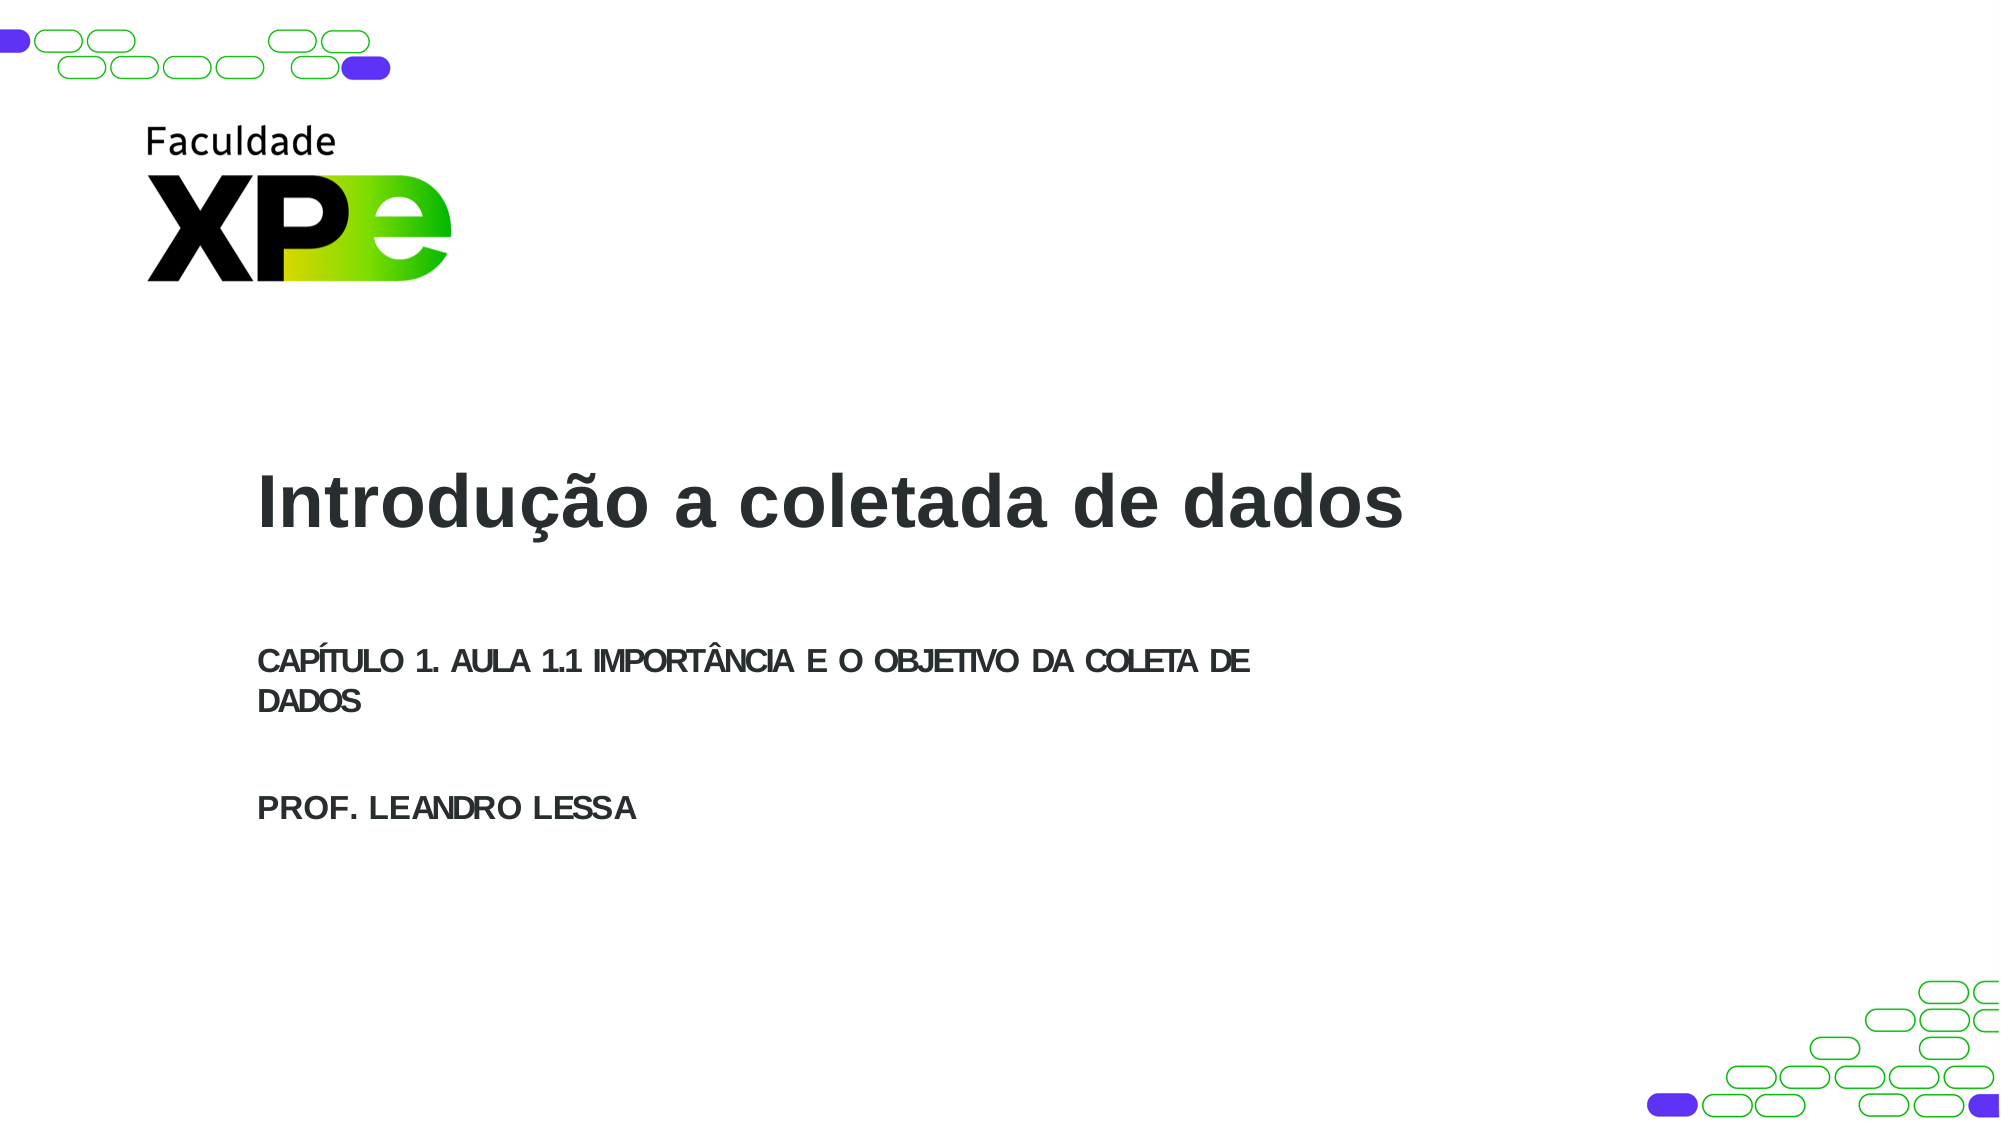

Introdução a coletada de dados
CAPÍTULO 1. AULA 1.1 IMPORTÂNCIA E O OBJETIVO DA COLETA DE DADOS

PROF. LEANDRO LESSA